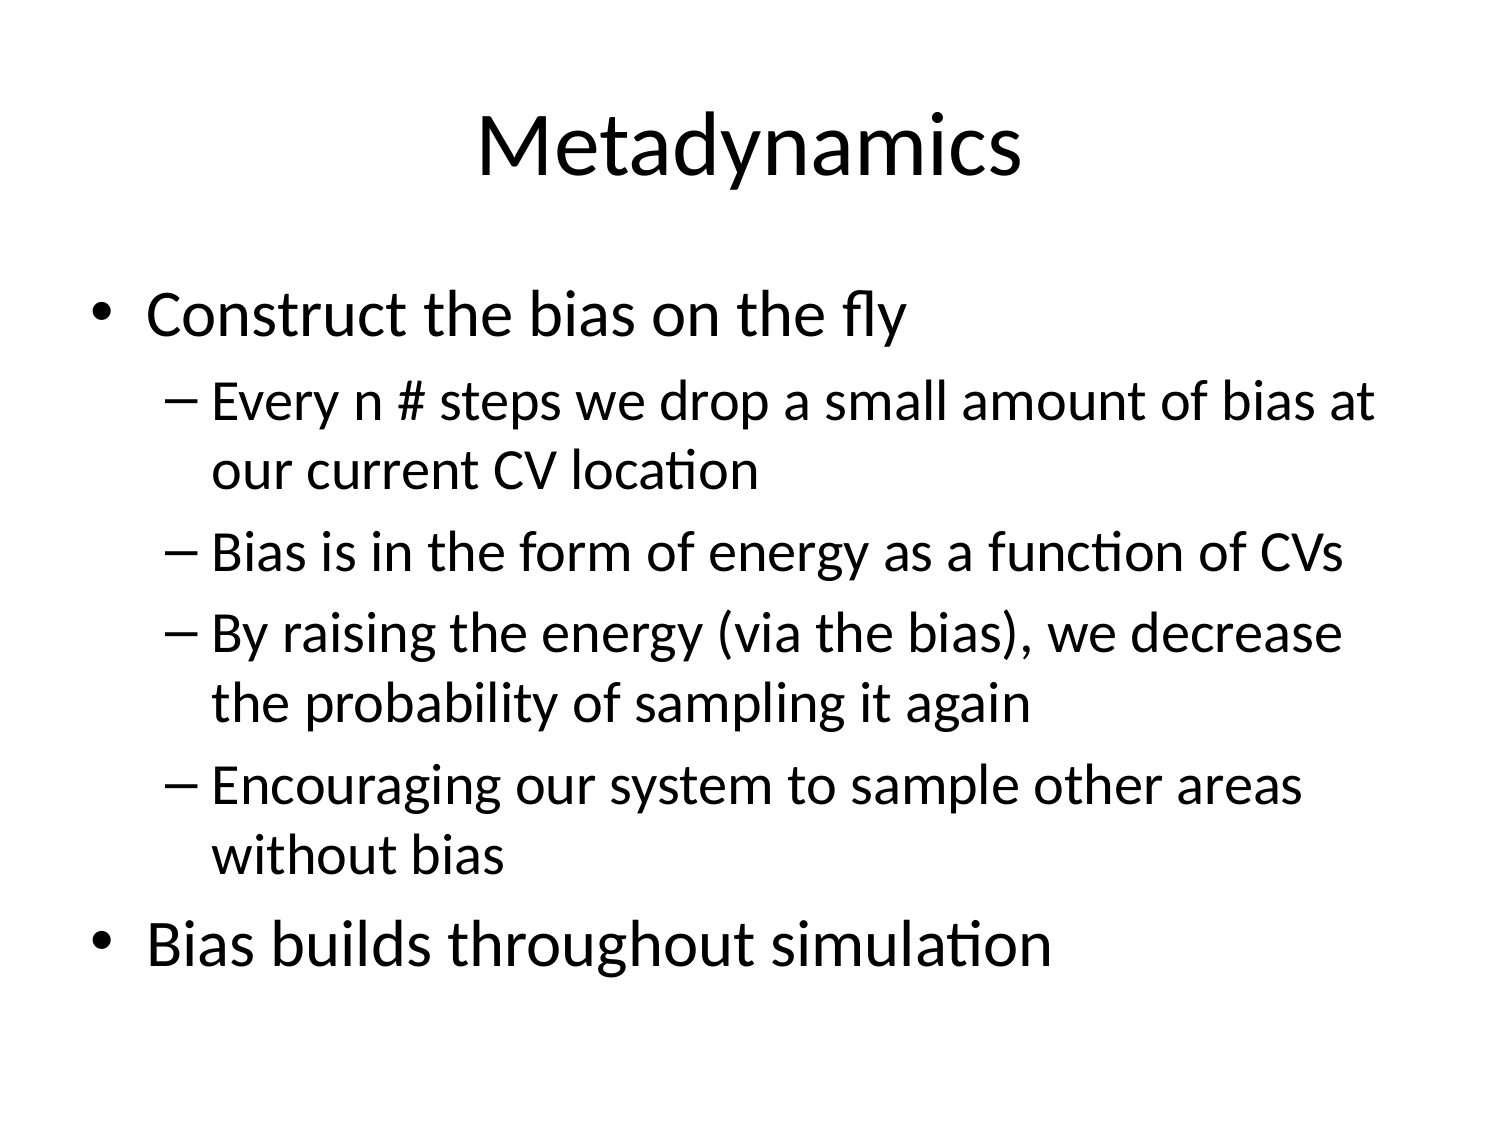

# Metadynamics
Construct the bias on the fly
Every n # steps we drop a small amount of bias at our current CV location
Bias is in the form of energy as a function of CVs
By raising the energy (via the bias), we decrease the probability of sampling it again
Encouraging our system to sample other areas without bias
Bias builds throughout simulation